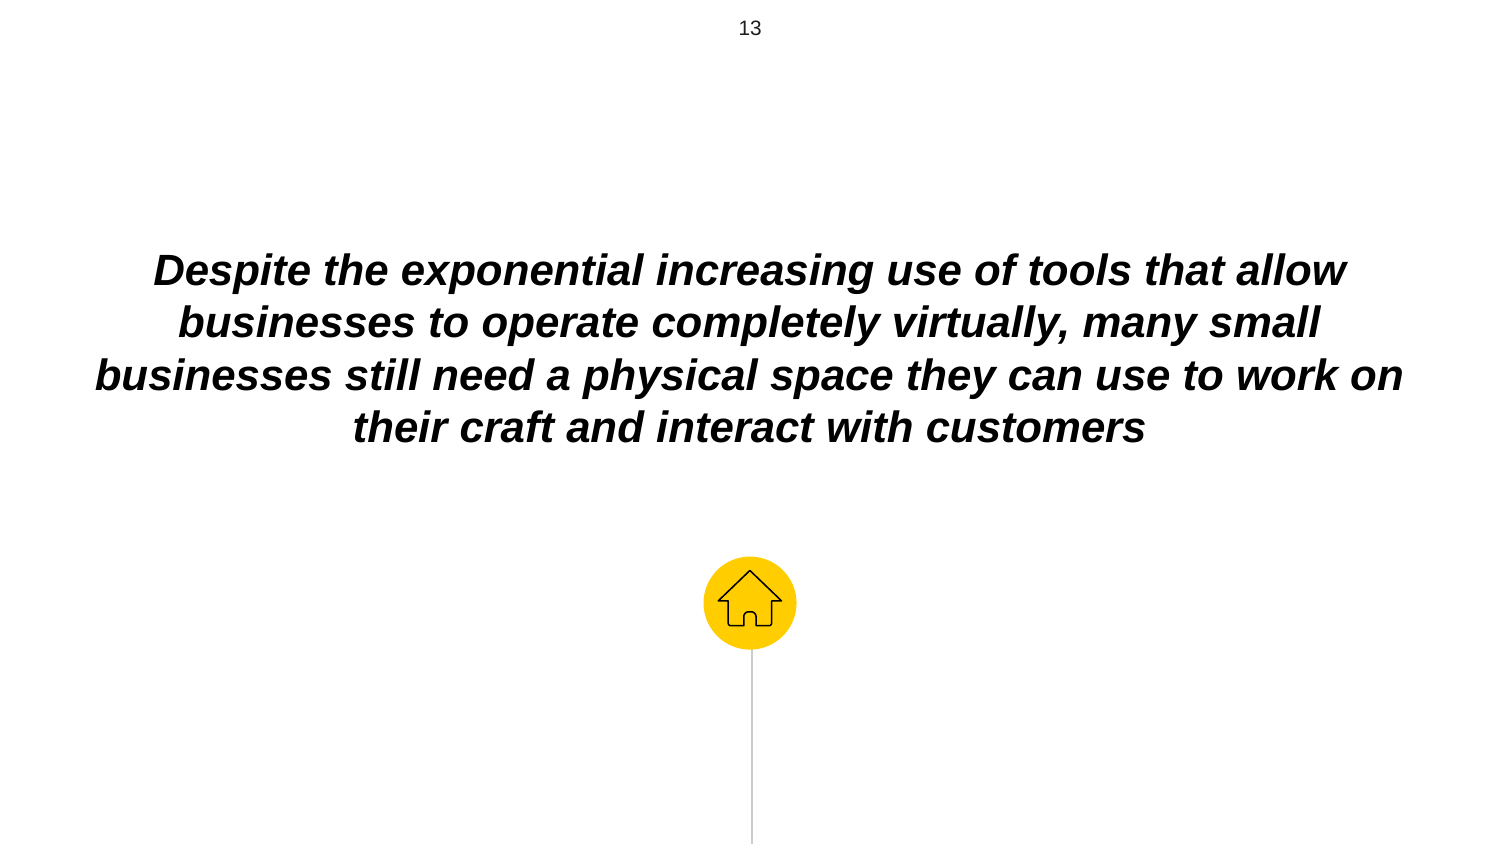

13
Despite the exponential increasing use of tools that allow businesses to operate completely virtually, many small businesses still need a physical space they can use to work on their craft and interact with customers